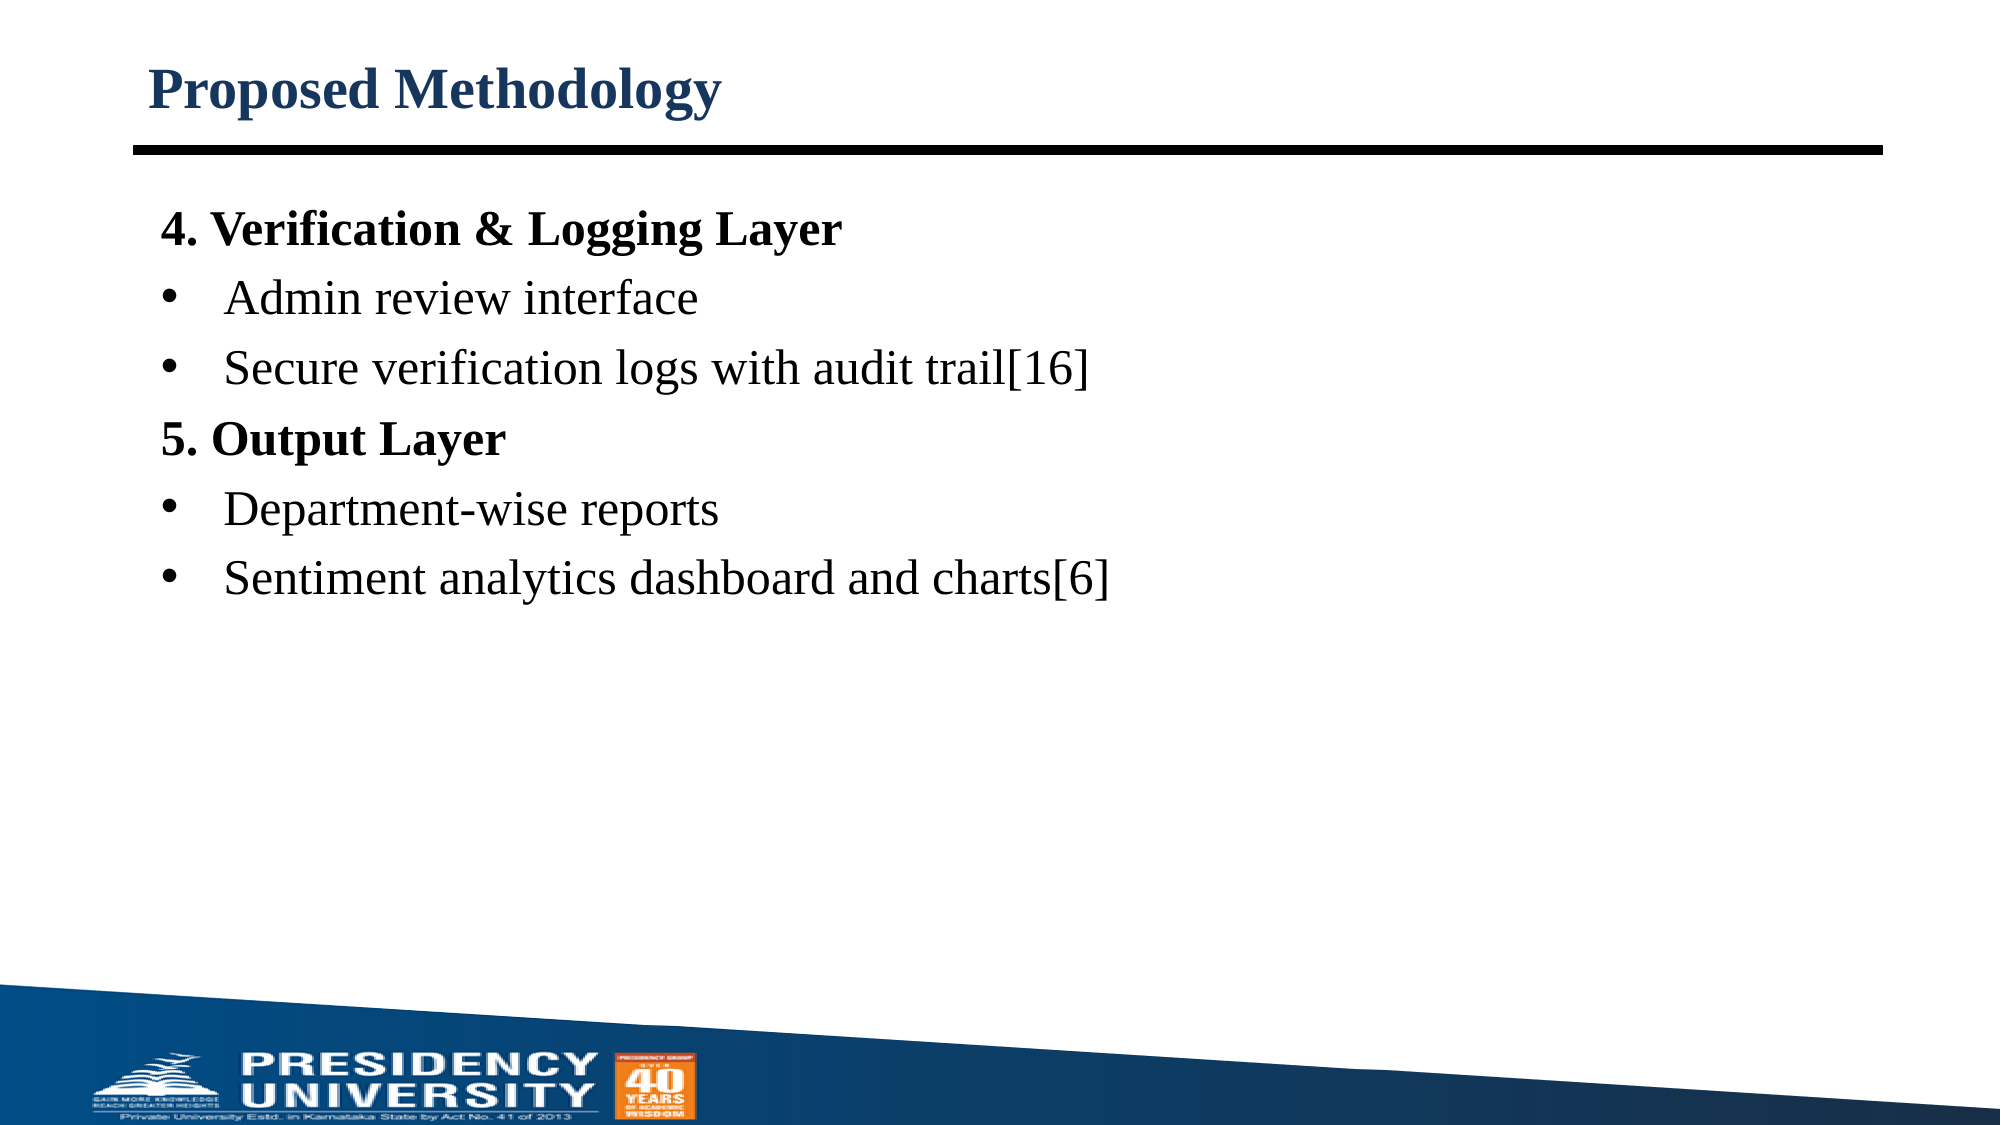

# Proposed Methodology
4. Verification & Logging Layer
Admin review interface
Secure verification logs with audit trail[16]
5. Output Layer
Department-wise reports
Sentiment analytics dashboard and charts[6]